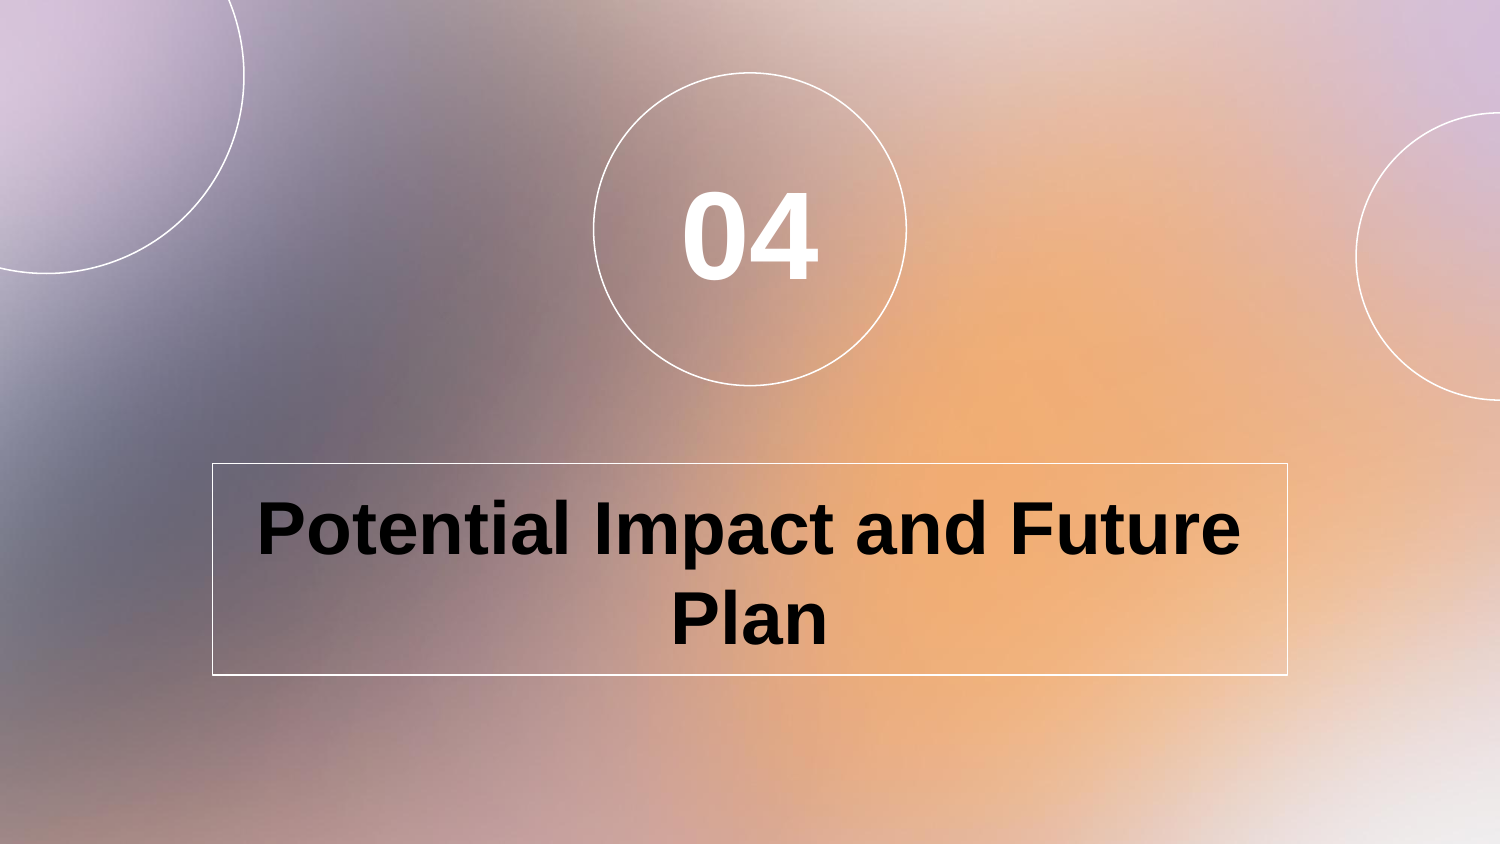

04
# Potential Impact and Future Plan